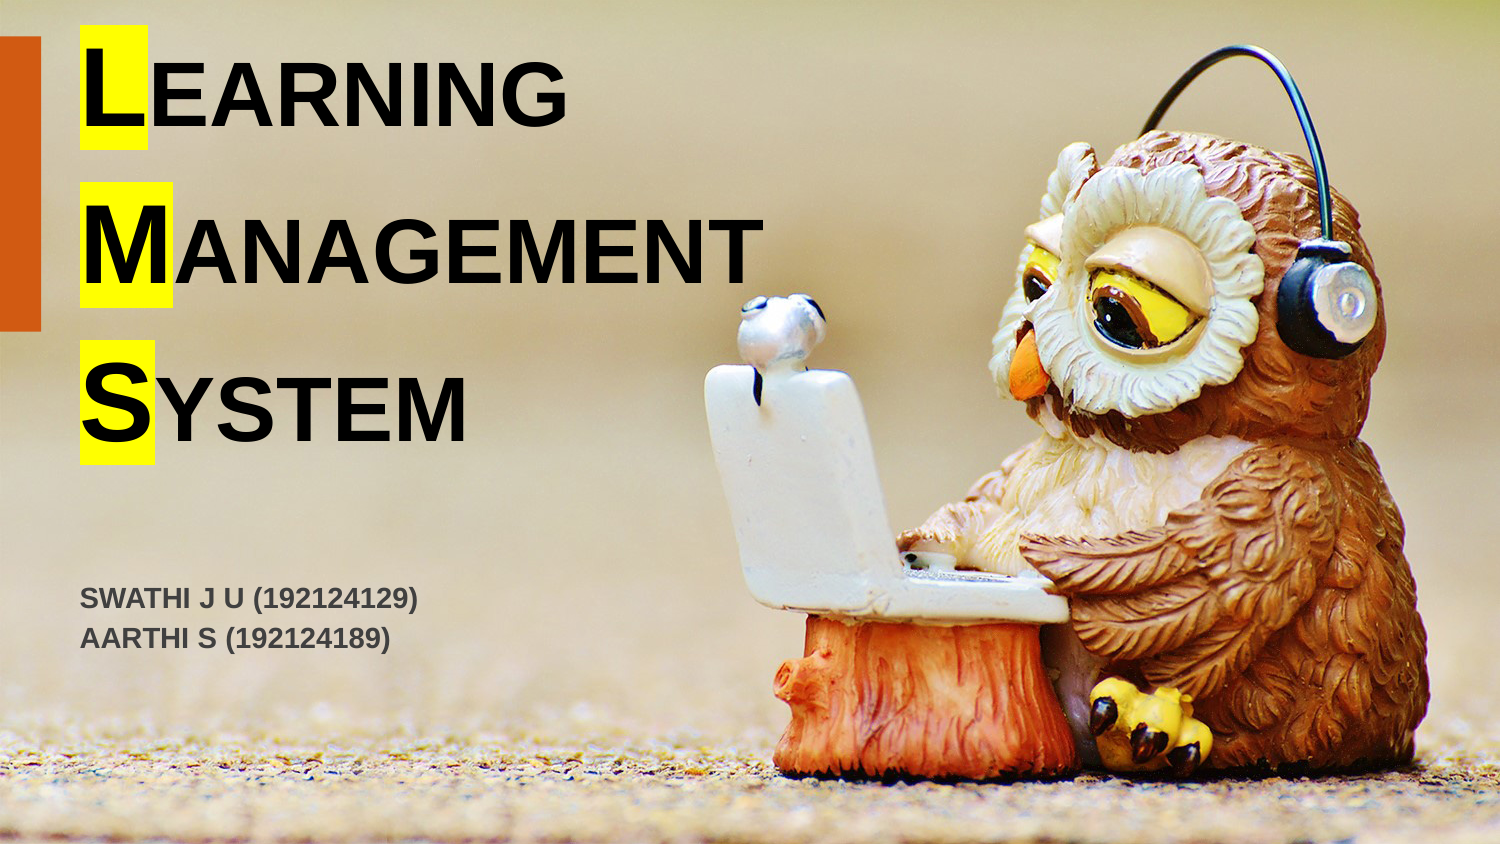

LEARNING
MANAGEMENT
SYSTEM
SWATHI J U (192124129)
AARTHI S (192124189)